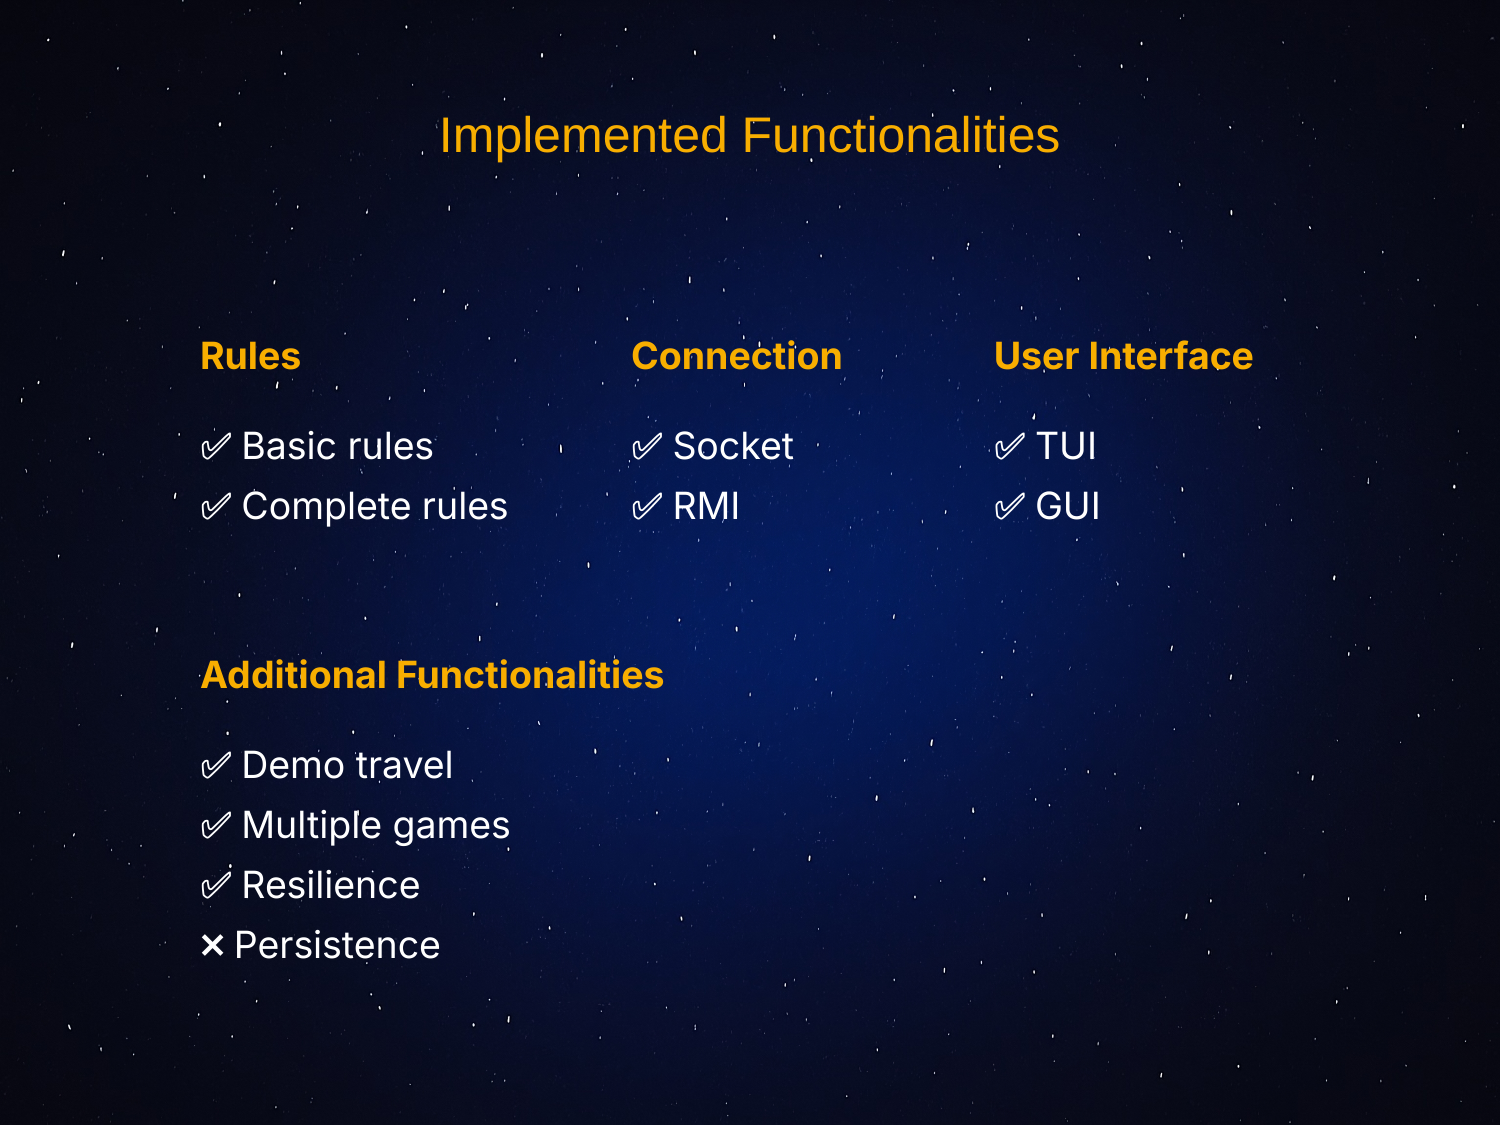

Implemented Functionalities
Rules

✅ Basic rules

✅ Complete rules
Connection

✅ Socket

✅ RMI
User Interface

✅ TUI

✅ GUI
Additional Functionalities

✅ Demo travel

✅ Multiple games

✅ Resilience

❌ Persistence